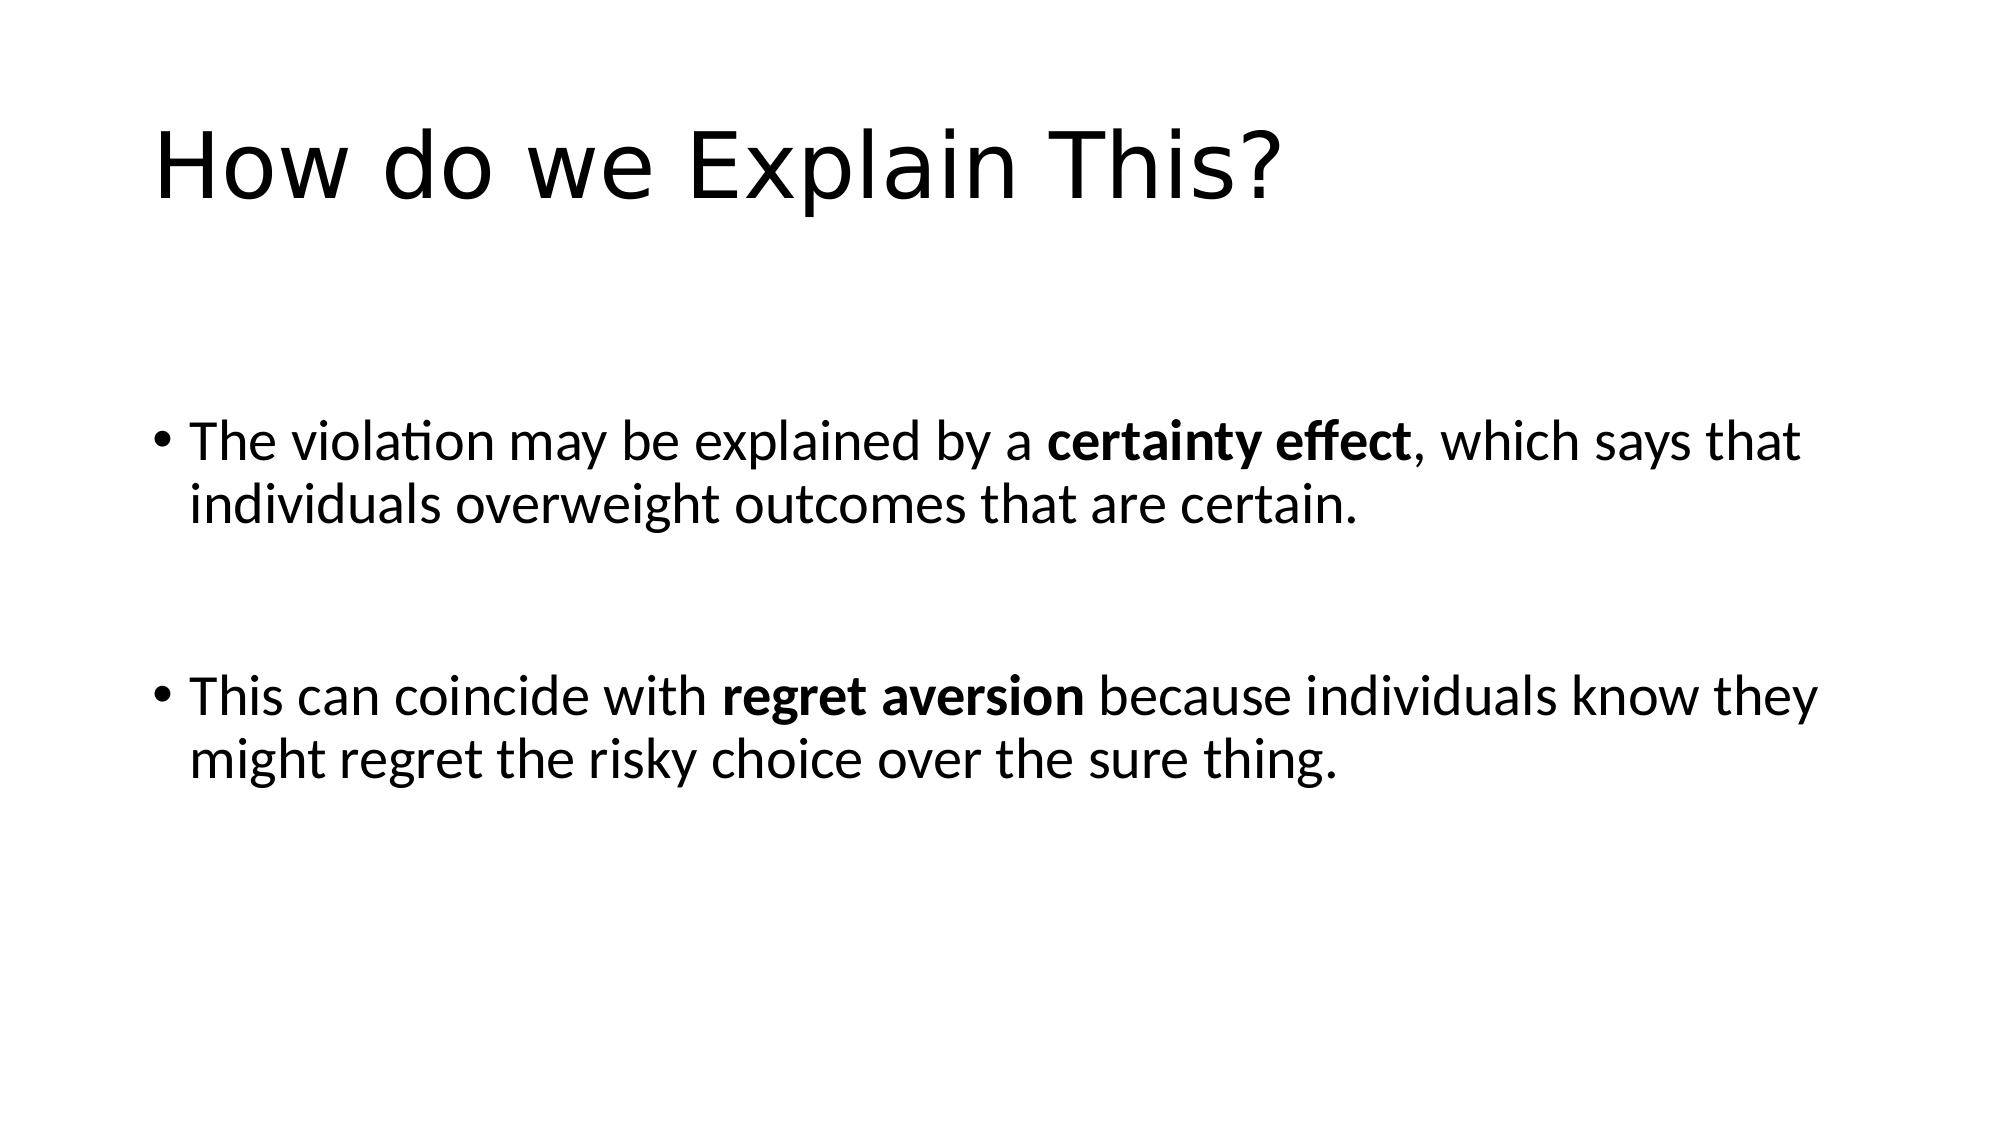

# How do we Explain This?

The violation may be explained by a certainty effect, which says that individuals overweight outcomes that are certain.

This can coincide with regret aversion because individuals know they might regret the risky choice over the sure thing.